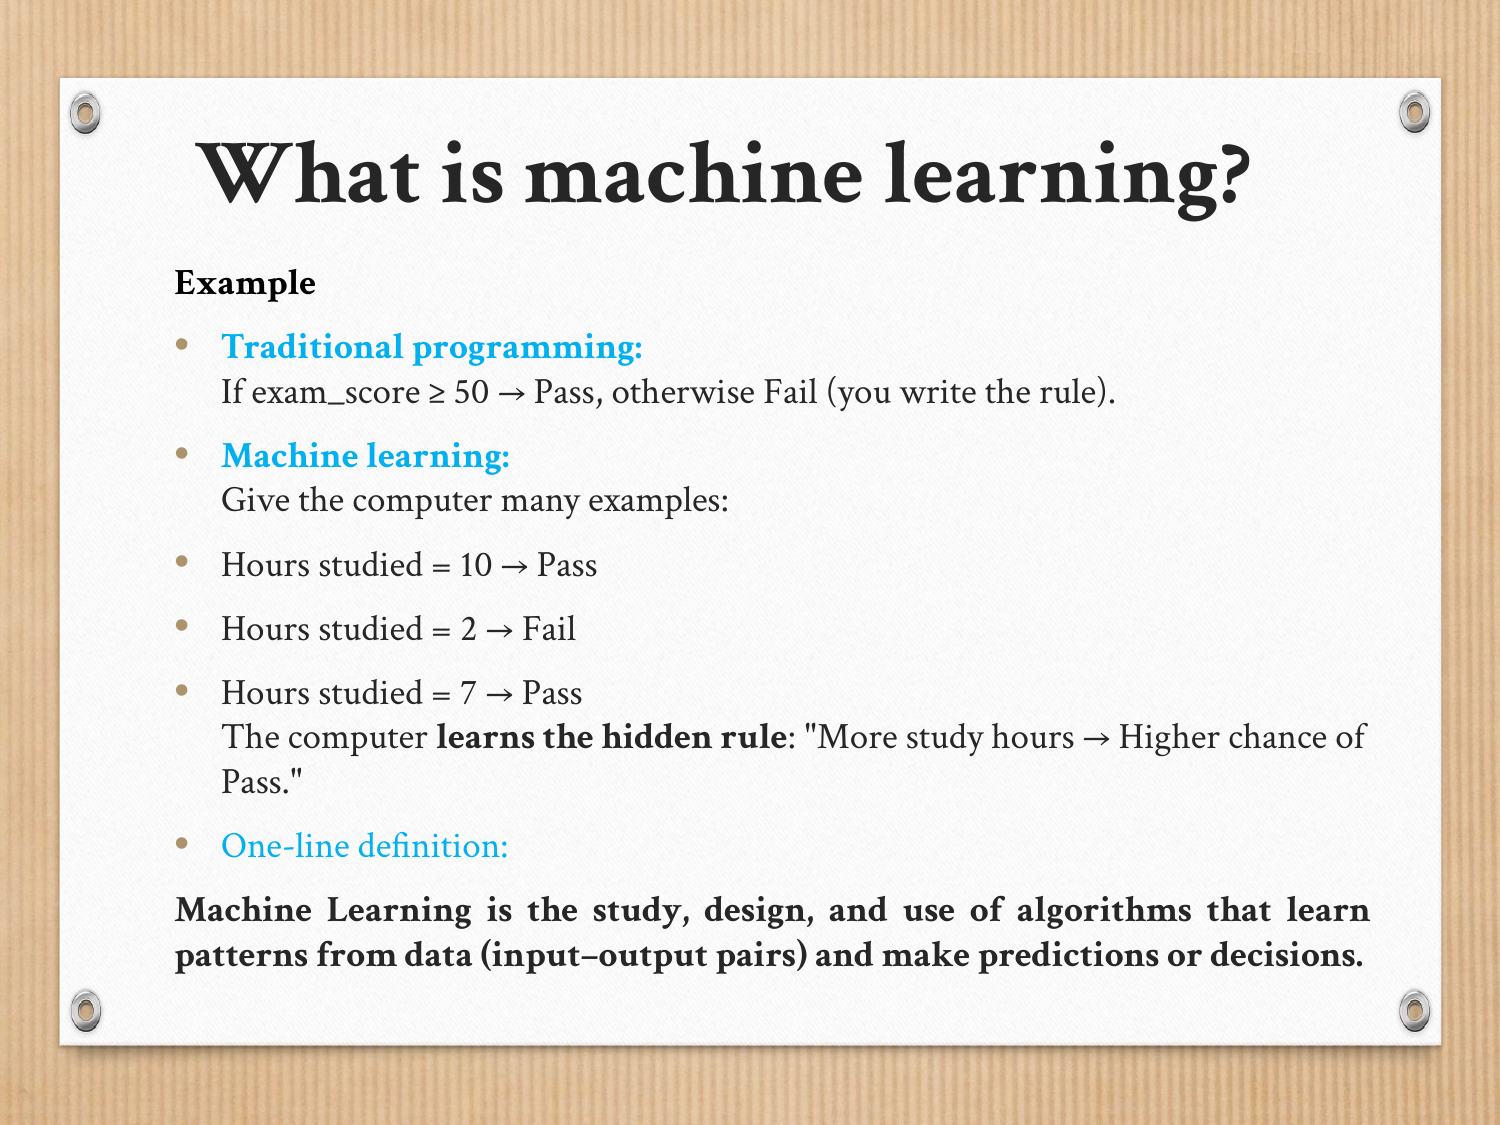

# What is machine learning?
Example
Traditional programming:
If exam_score ≥ 50 → Pass, otherwise Fail (you write the rule).
Machine learning:
Give the computer many examples:
Hours studied = 10 → Pass
Hours studied = 2 → Fail
Hours studied = 7 → Pass
The computer learns the hidden rule: "More study hours → Higher chance of Pass."
One-line definition:
Machine Learning is the study, design, and use of algorithms that learn patterns from data (input–output pairs) and make predictions or decisions.